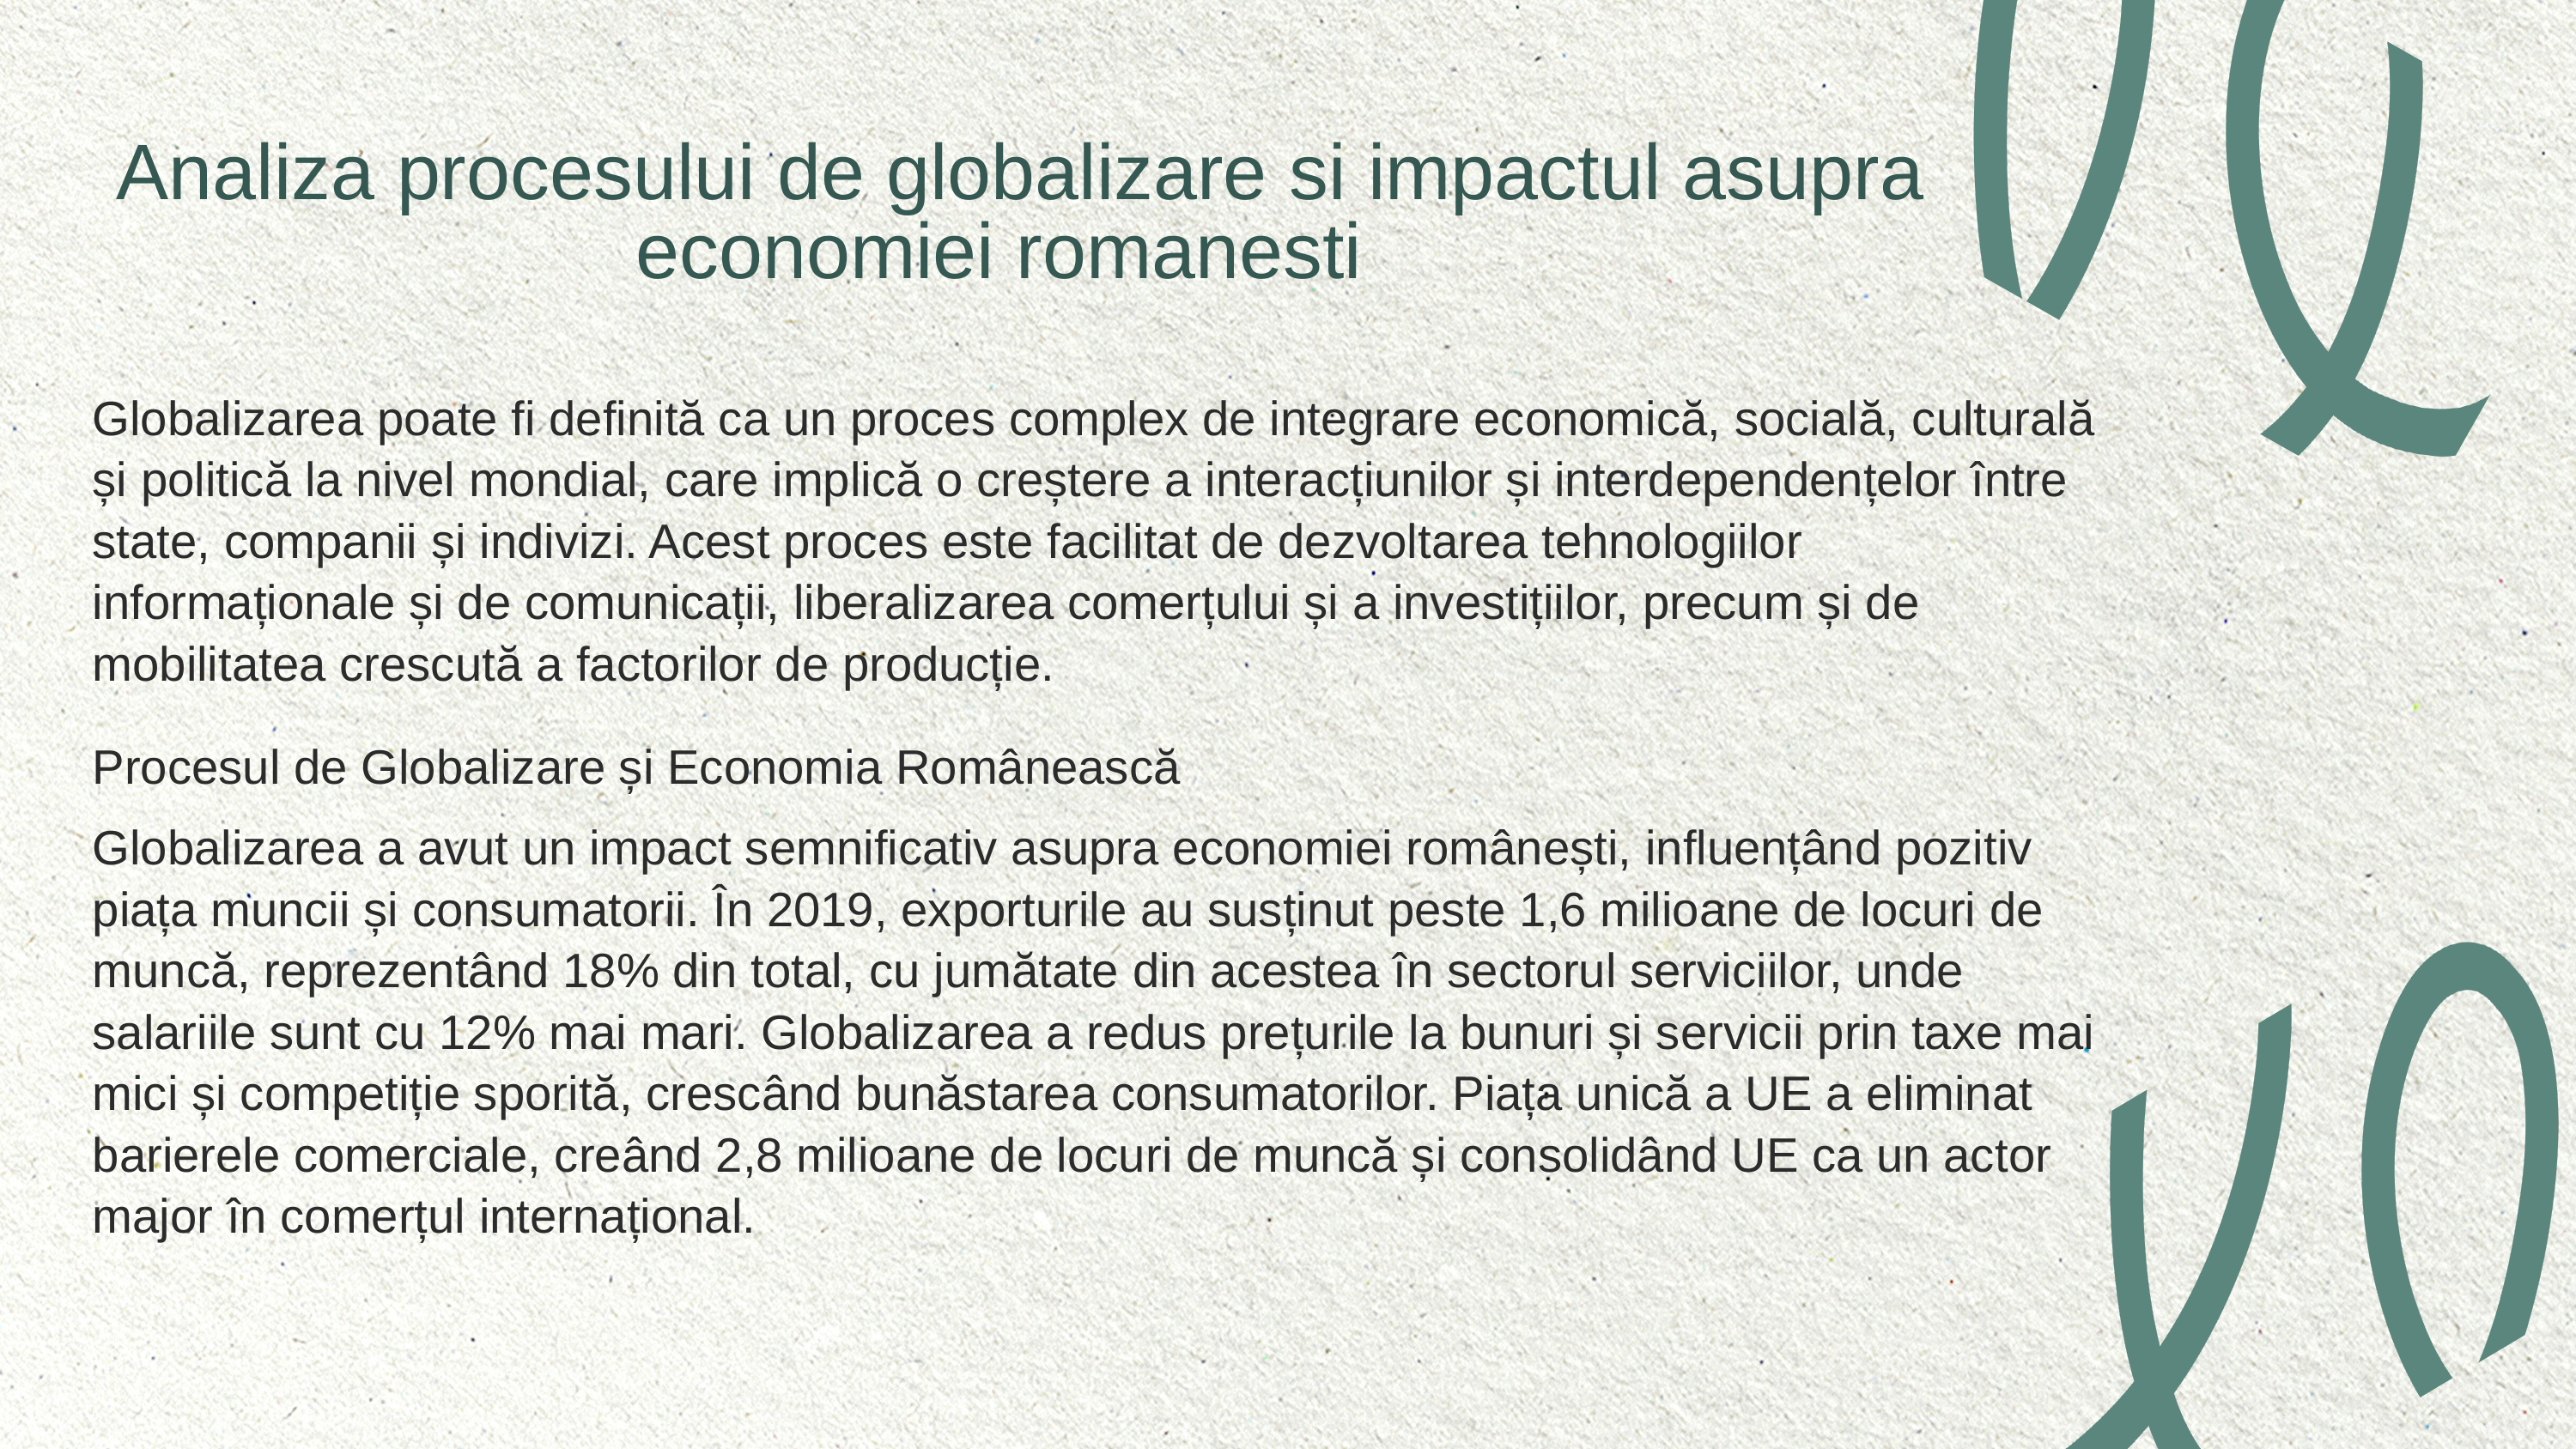

Analiza procesului de globalizare si impactul asupra economiei romanesti
Globalizarea poate fi definită ca un proces complex de integrare economică, socială, culturală și politică la nivel mondial, care implică o creștere a interacțiunilor și interdependențelor între state, companii și indivizi. Acest proces este facilitat de dezvoltarea tehnologiilor informaționale și de comunicații, liberalizarea comerțului și a investițiilor, precum și de mobilitatea crescută a factorilor de producție.
Procesul de Globalizare și Economia Românească
Globalizarea a avut un impact semnificativ asupra economiei românești, influențând pozitiv piața muncii și consumatorii. În 2019, exporturile au susținut peste 1,6 milioane de locuri de muncă, reprezentând 18% din total, cu jumătate din acestea în sectorul serviciilor, unde salariile sunt cu 12% mai mari. Globalizarea a redus prețurile la bunuri și servicii prin taxe mai mici și competiție sporită, crescând bunăstarea consumatorilor. Piața unică a UE a eliminat barierele comerciale, creând 2,8 milioane de locuri de muncă și consolidând UE ca un actor major în comerțul internațional.